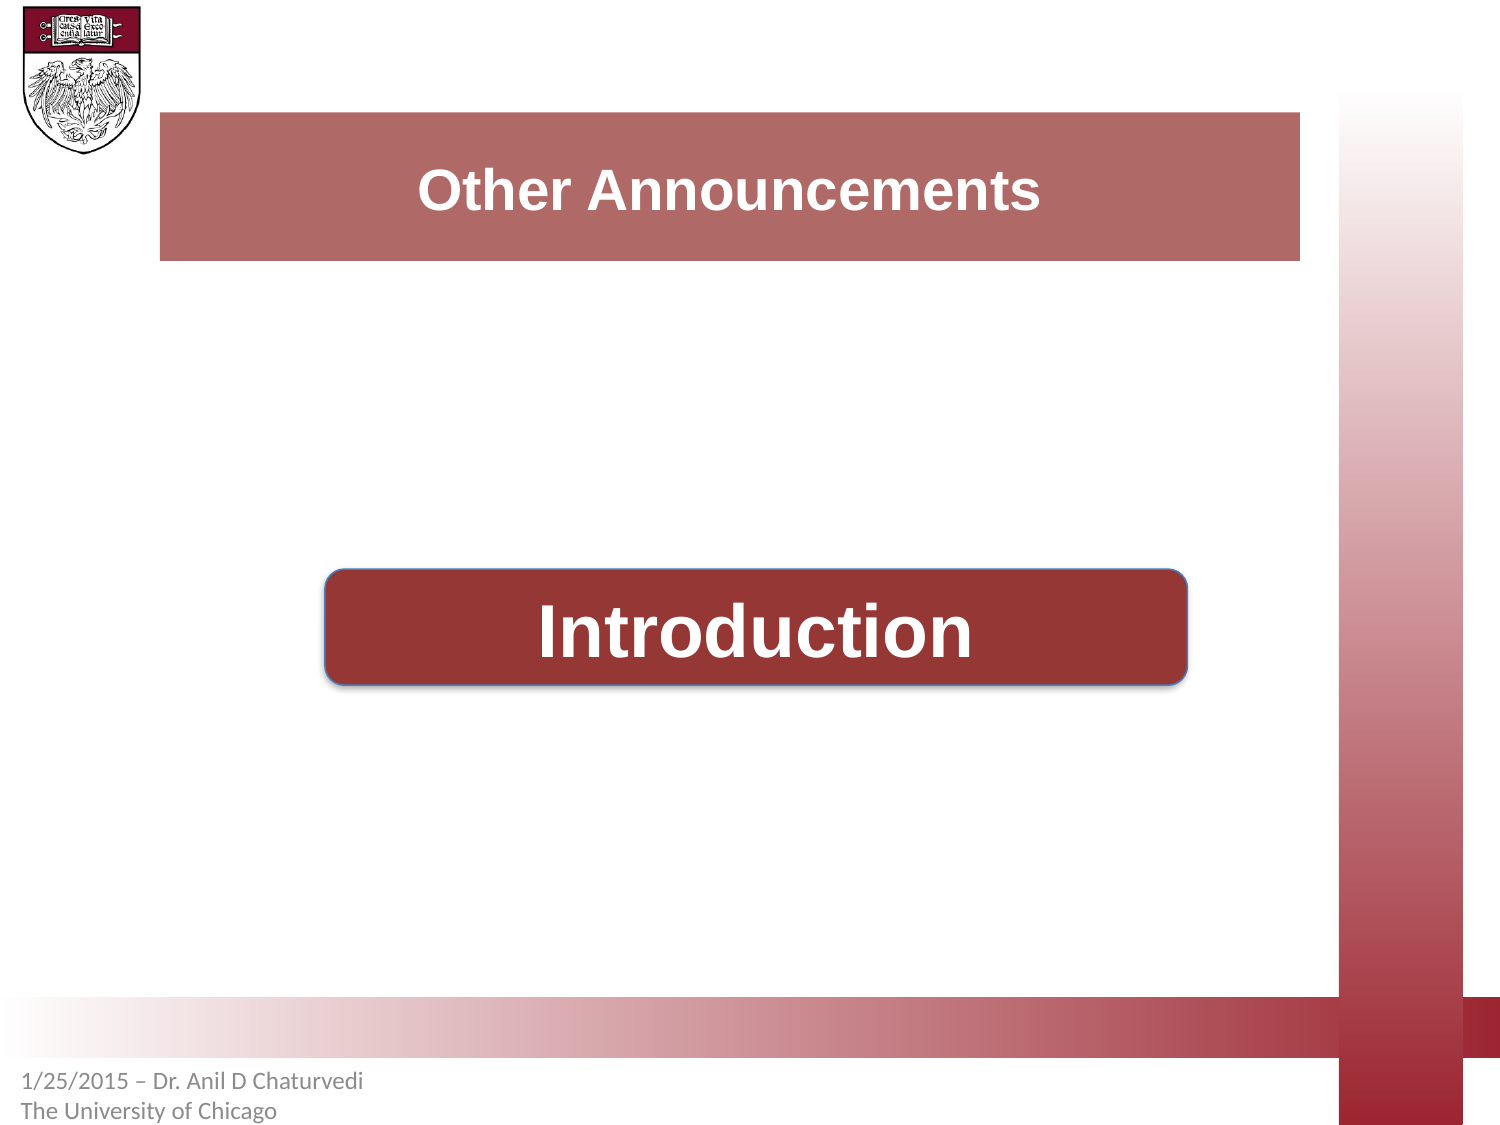

# Other Announcements
Introduction
1/25/2015 – Dr. Anil D Chaturvedi The University of Chicago